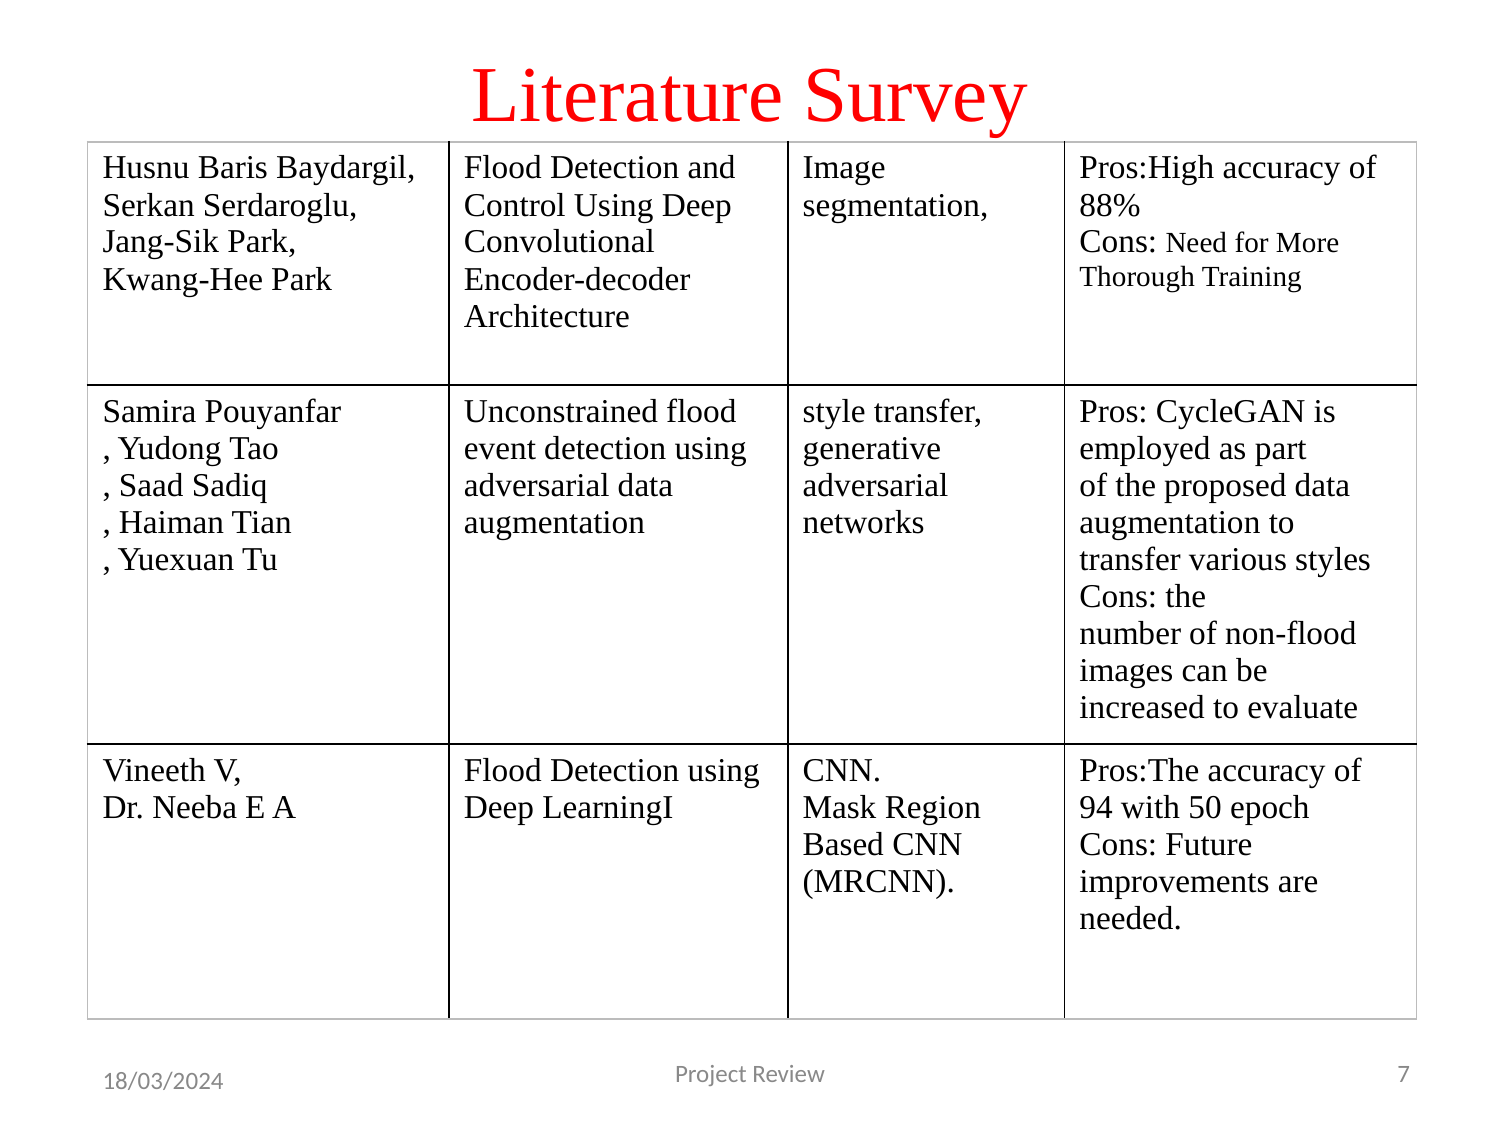

# Literature Survey
| Husnu Baris Baydargil, Serkan Serdaroglu, Jang-Sik Park, Kwang-Hee Park | Flood Detection and Control Using Deep Convolutional Encoder-decoder Architecture | Image segmentation, | Pros:High accuracy of 88%  Cons: Need for More Thorough Training |
| --- | --- | --- | --- |
| Samira Pouyanfar , Yudong Tao , Saad Sadiq , Haiman Tian , Yuexuan Tu | Unconstrained flood event detection using adversarial data augmentation | style transfer, generative adversarial networks | Pros: CycleGAN is employed as part of the proposed data augmentation to transfer various styles Cons: the number of non-flood images can be increased to evaluate |
| Vineeth V, Dr. Neeba E A | Flood Detection using Deep LearningI | CNN. Mask Region Based CNN (MRCNN). | Pros:The accuracy of 94 with 50 epoch Cons: Future improvements are needed. |
Project Review
7
18/03/2024